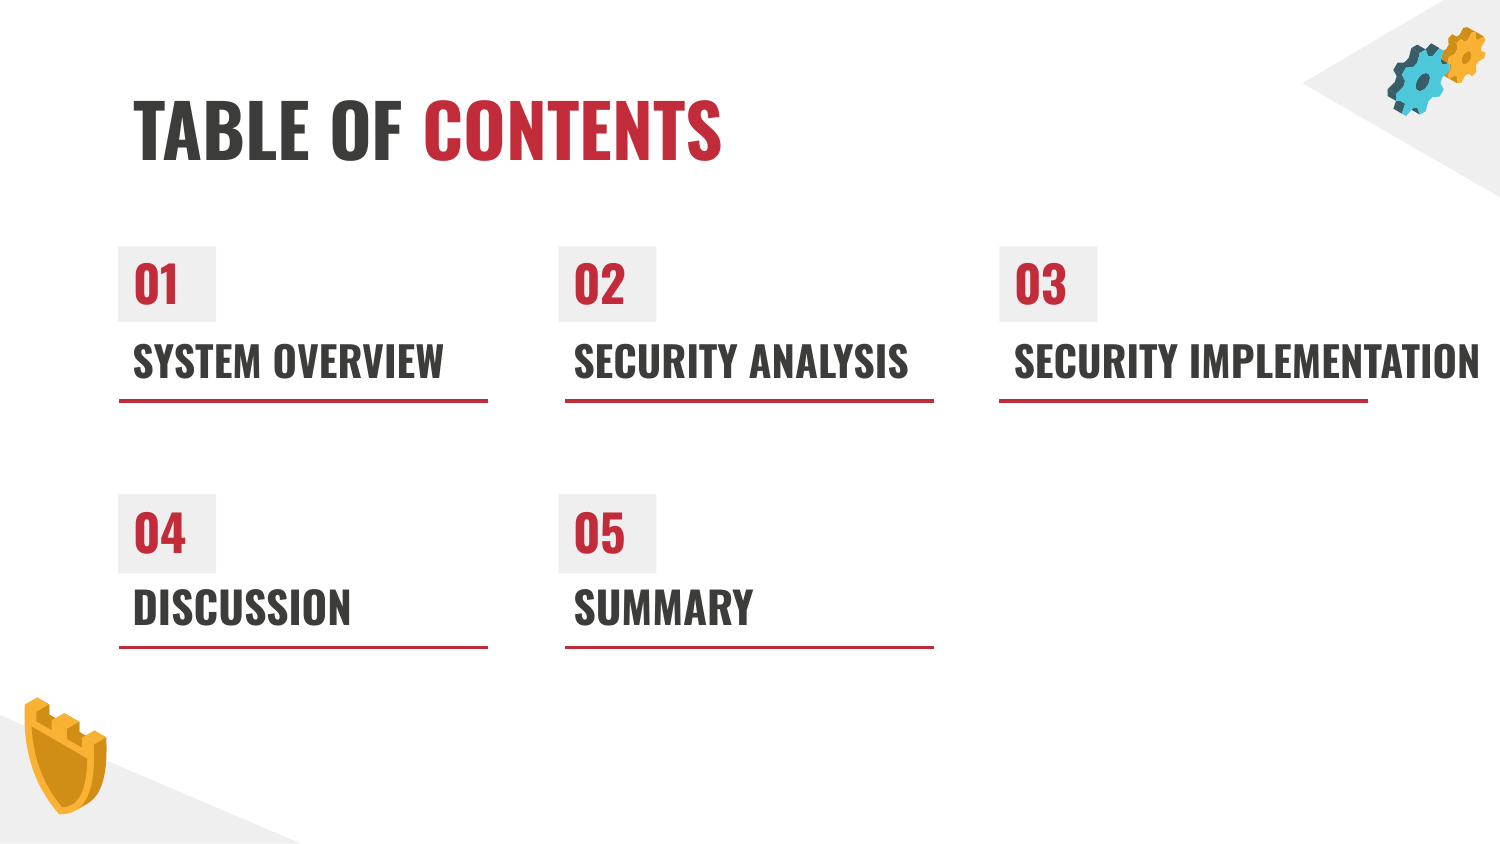

# TABLE OF CONTENTS
01
02
03
SYSTEM OVERVIEW
SECURITY ANALYSIS
SECURITY IMPLEMENTATION
04
05
DISCUSSION
SUMMARY